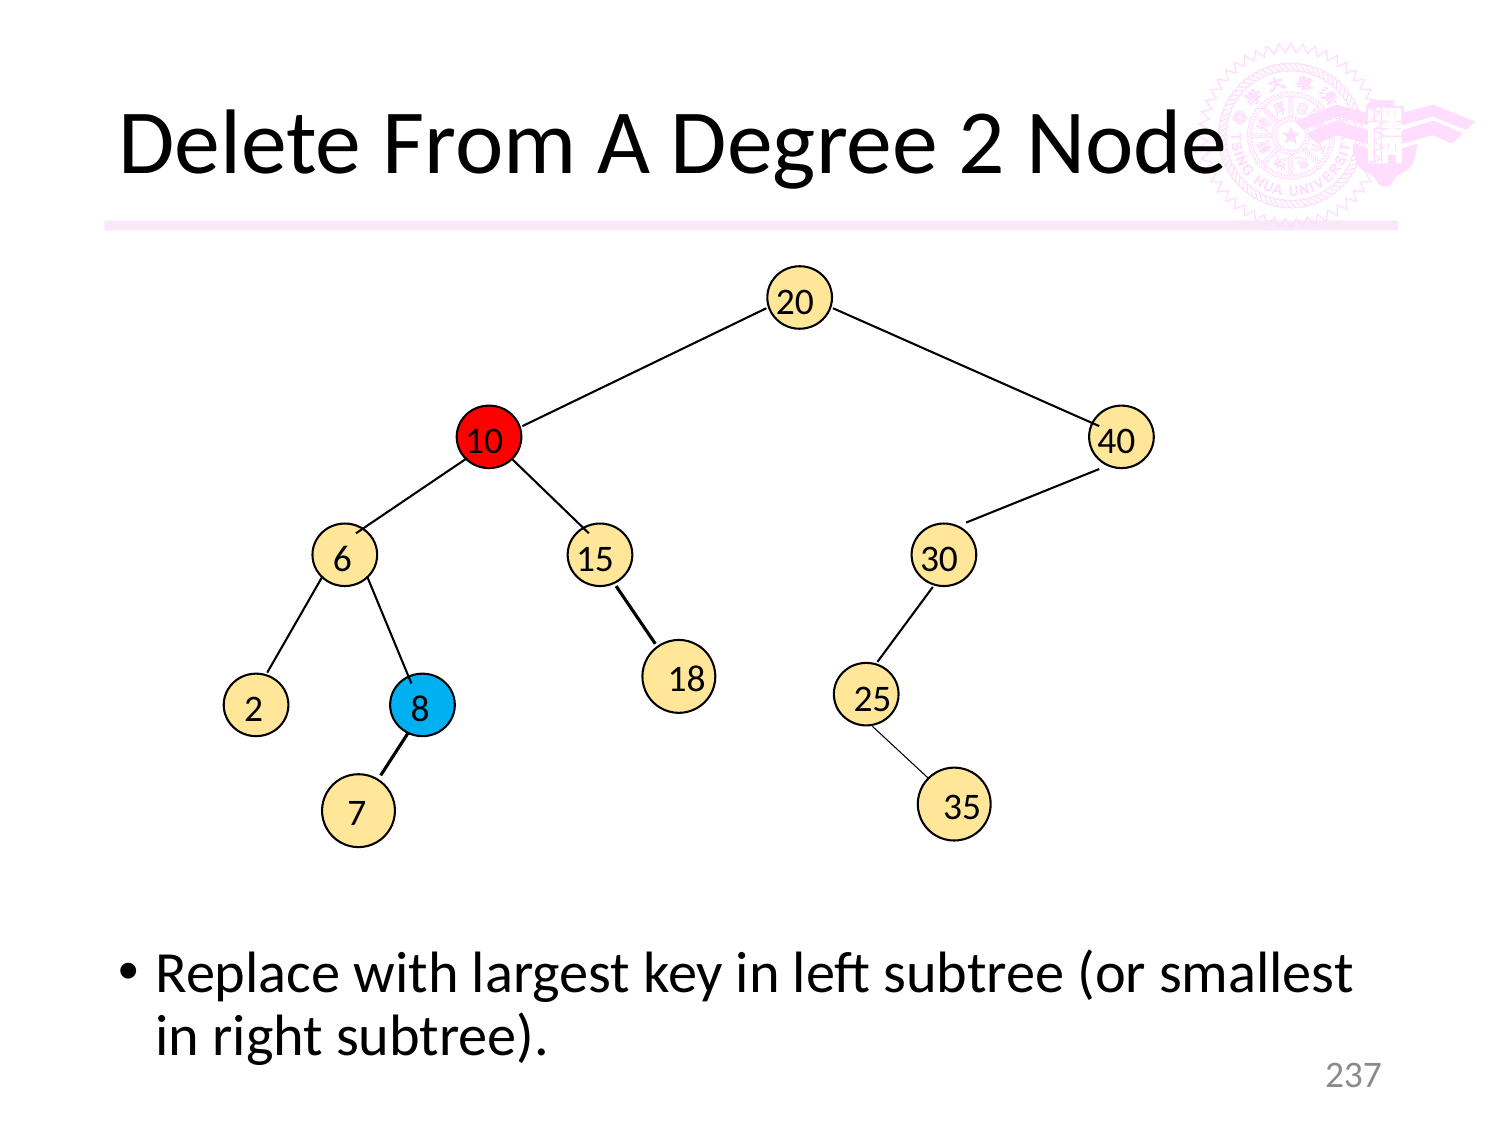

# Delete From A Degree 2 Node

20

10
40

6
15
30

25

2
8

18

35
7
Replace with largest key in left subtree (or smallest in right subtree).
237